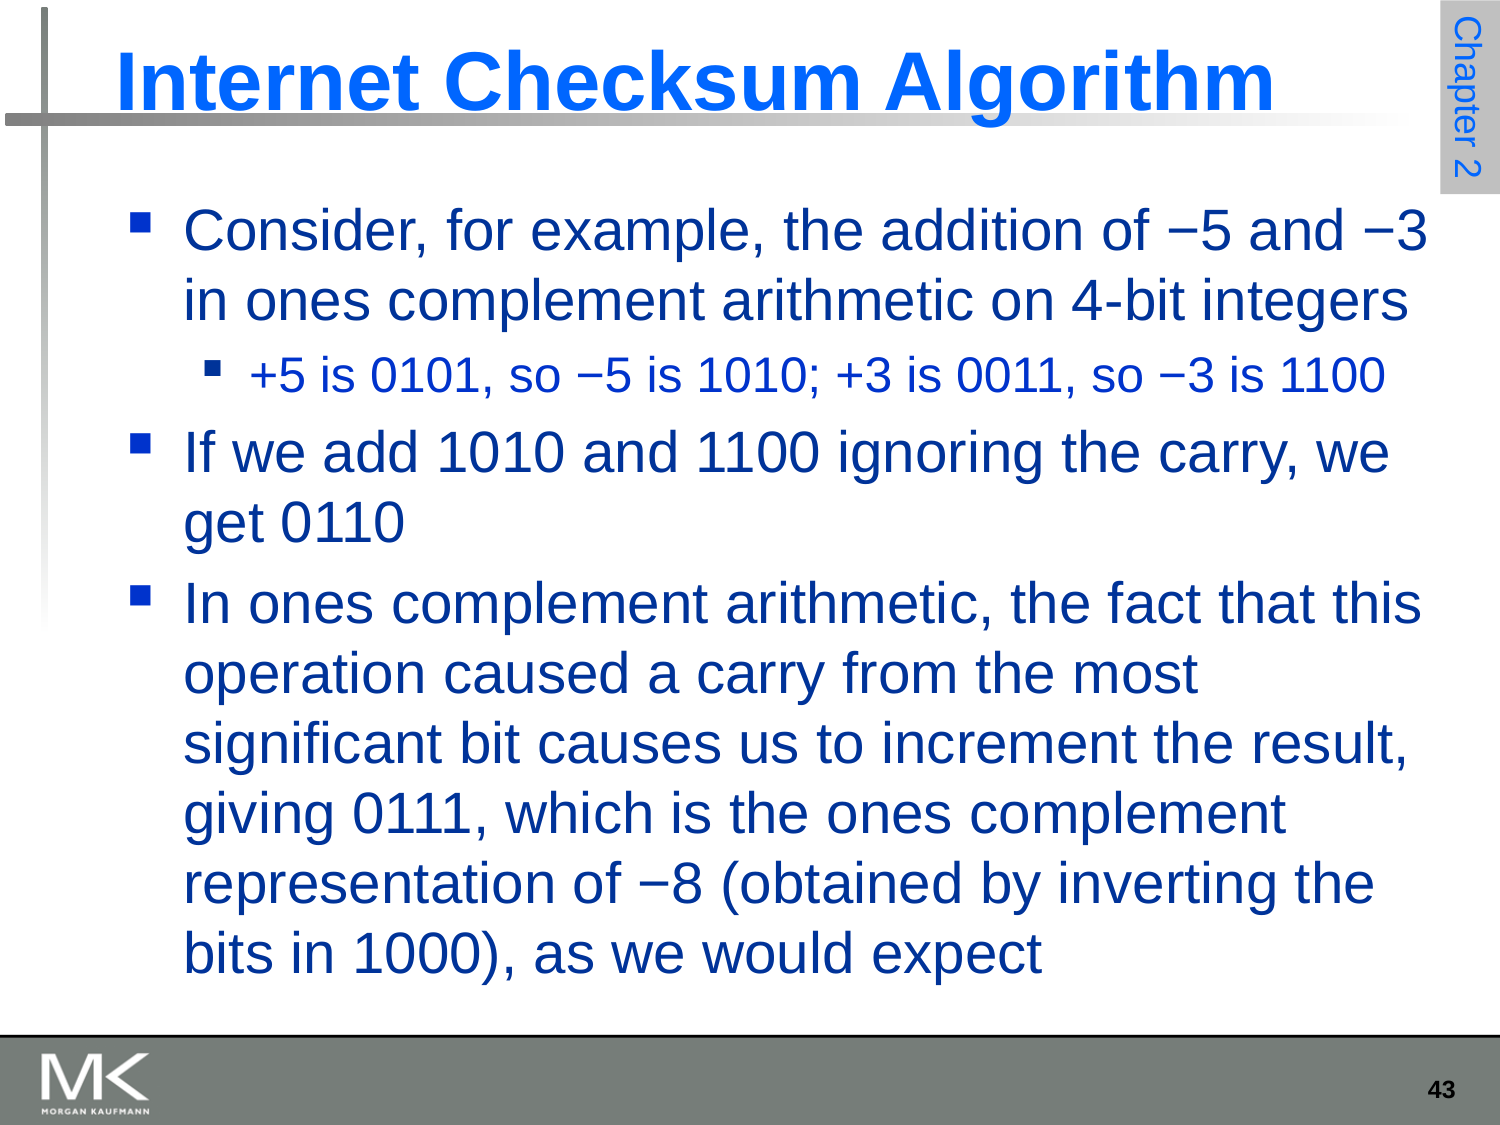

# Internet Checksum Algorithm
Consider, for example, the addition of −5 and −3 in ones complement arithmetic on 4-bit integers
+5 is 0101, so −5 is 1010; +3 is 0011, so −3 is 1100
If we add 1010 and 1100 ignoring the carry, we get 0110
In ones complement arithmetic, the fact that this operation caused a carry from the most significant bit causes us to increment the result, giving 0111, which is the ones complement representation of −8 (obtained by inverting the bits in 1000), as we would expect